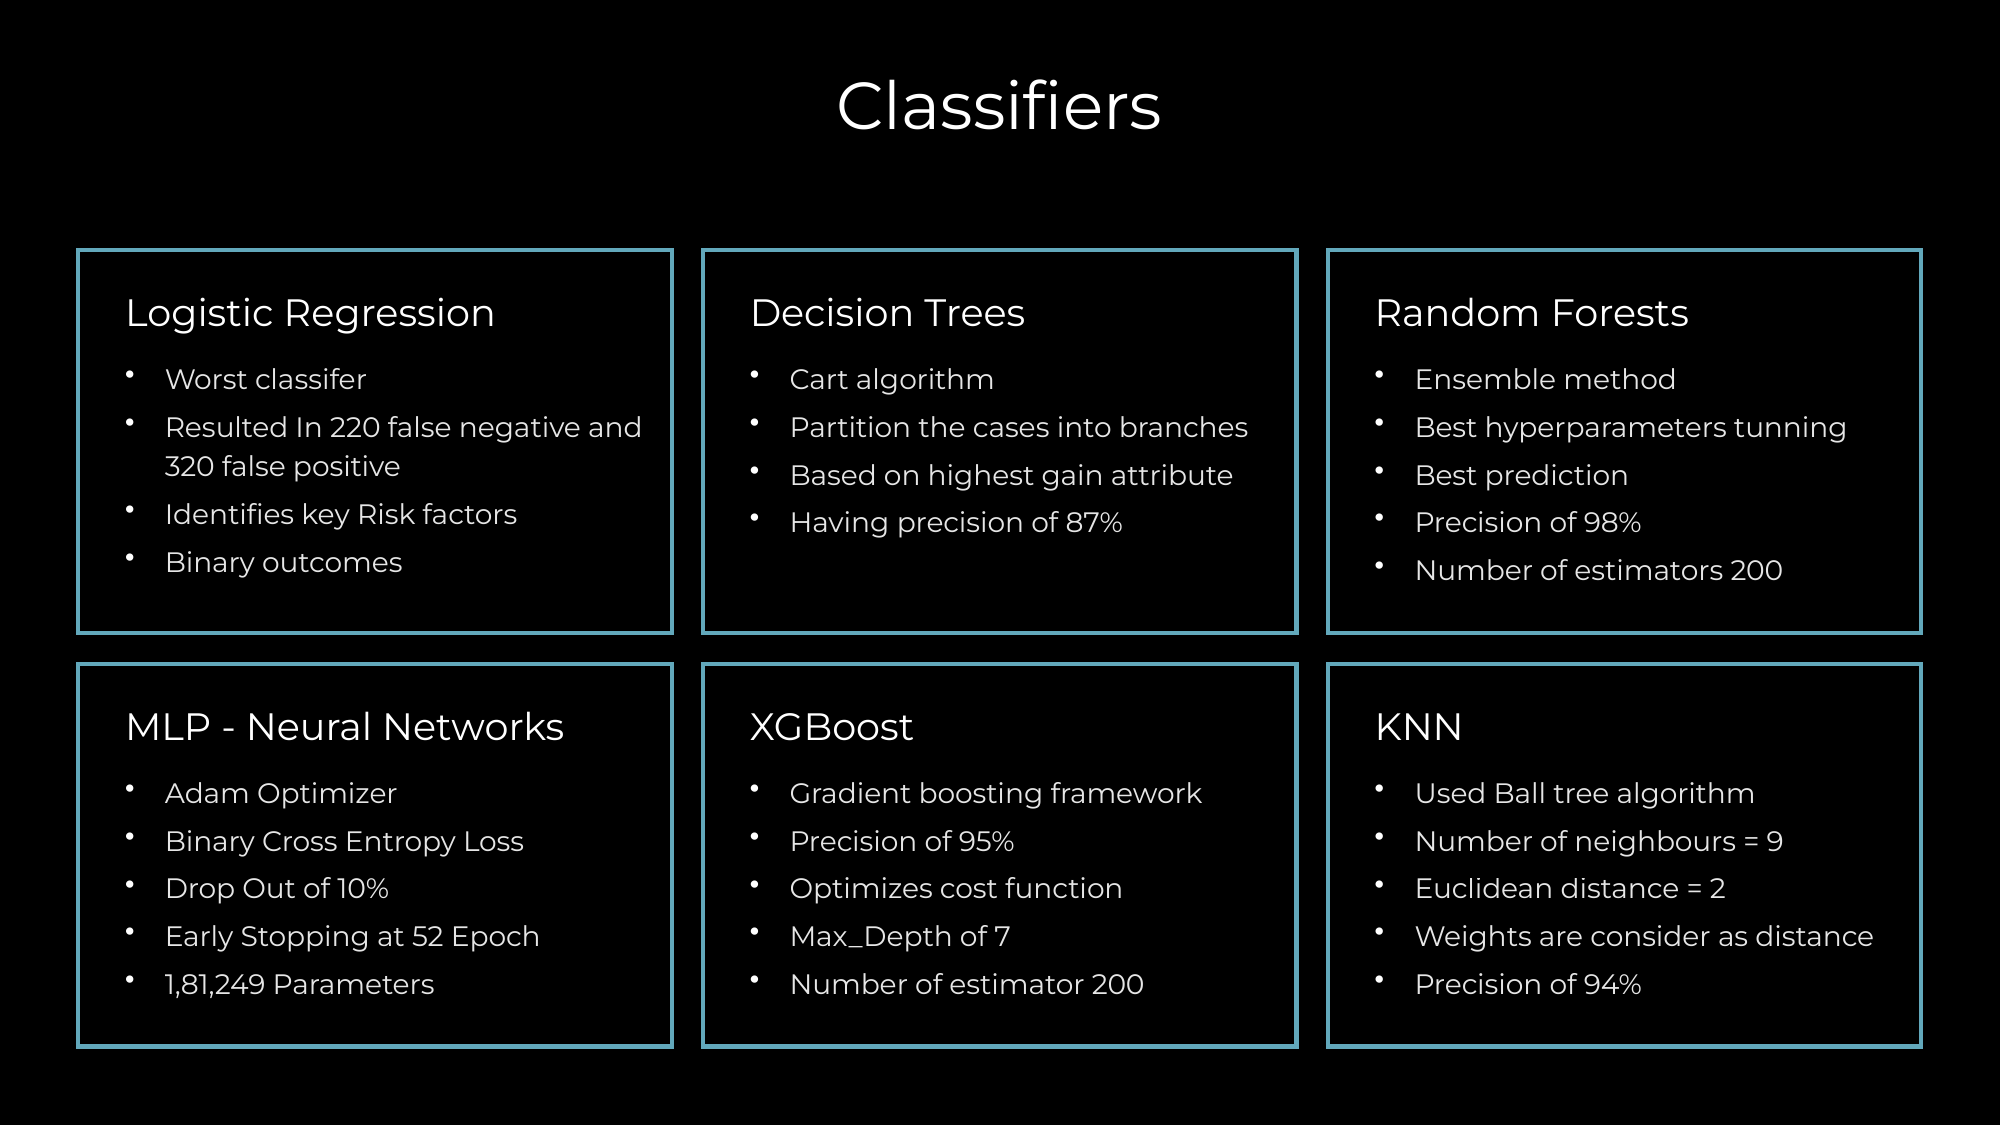

Classifiers

Logistic Regression
Decision Trees
Random Forests
Worst classifer
Resulted In 220 false negative and 320 false positive
Identifies key Risk factors
Binary outcomes
Cart algorithm
Partition the cases into branches
Based on highest gain attribute
Having precision of 87%
Ensemble method
Best hyperparameters tunning
Best prediction
Precision of 98%
Number of estimators 200

MLP - Neural Networks
XGBoost
KNN
Adam Optimizer
Binary Cross Entropy Loss
Drop Out of 10%
Early Stopping at 52 Epoch
1,81,249 Parameters
Gradient boosting framework
Precision of 95%
Optimizes cost function
Max_Depth of 7
Number of estimator 200
Used Ball tree algorithm
Number of neighbours = 9
Euclidean distance = 2
Weights are consider as distance
Precision of 94%